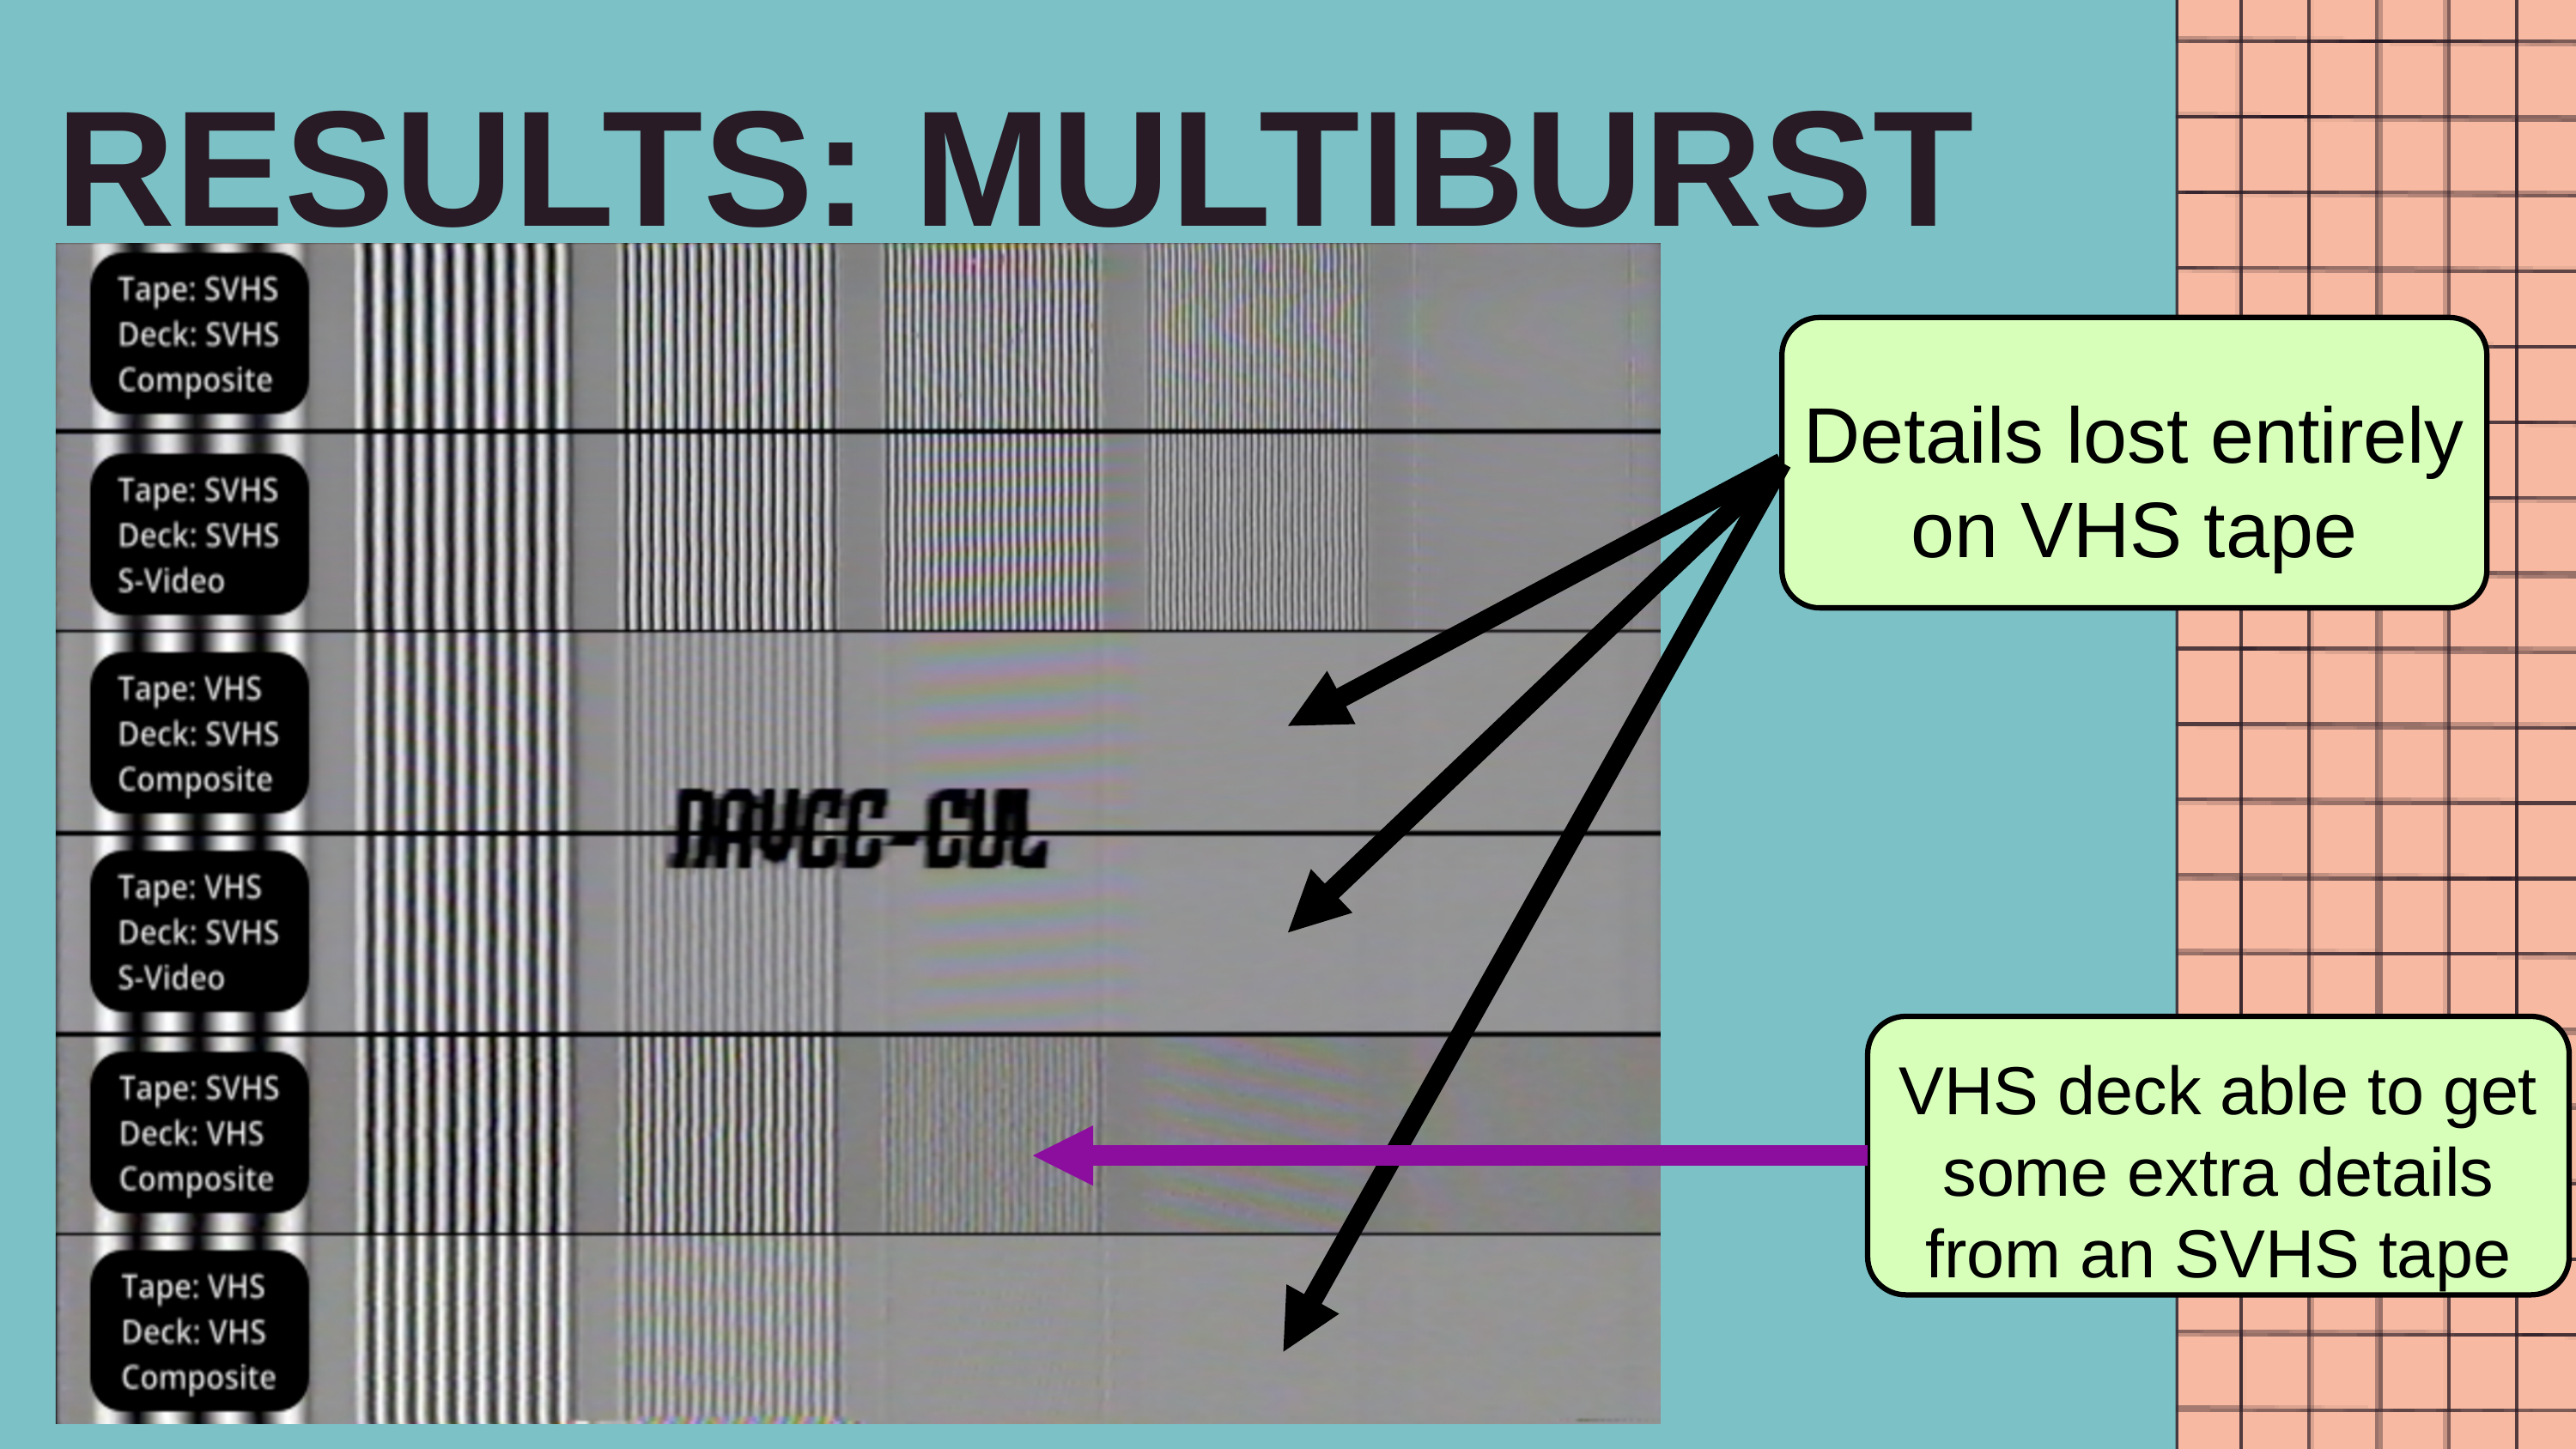

RESULTS: MULTIBURST

Details lost entirely on VHS tape

VHS deck able to get some extra details from an SVHS tape